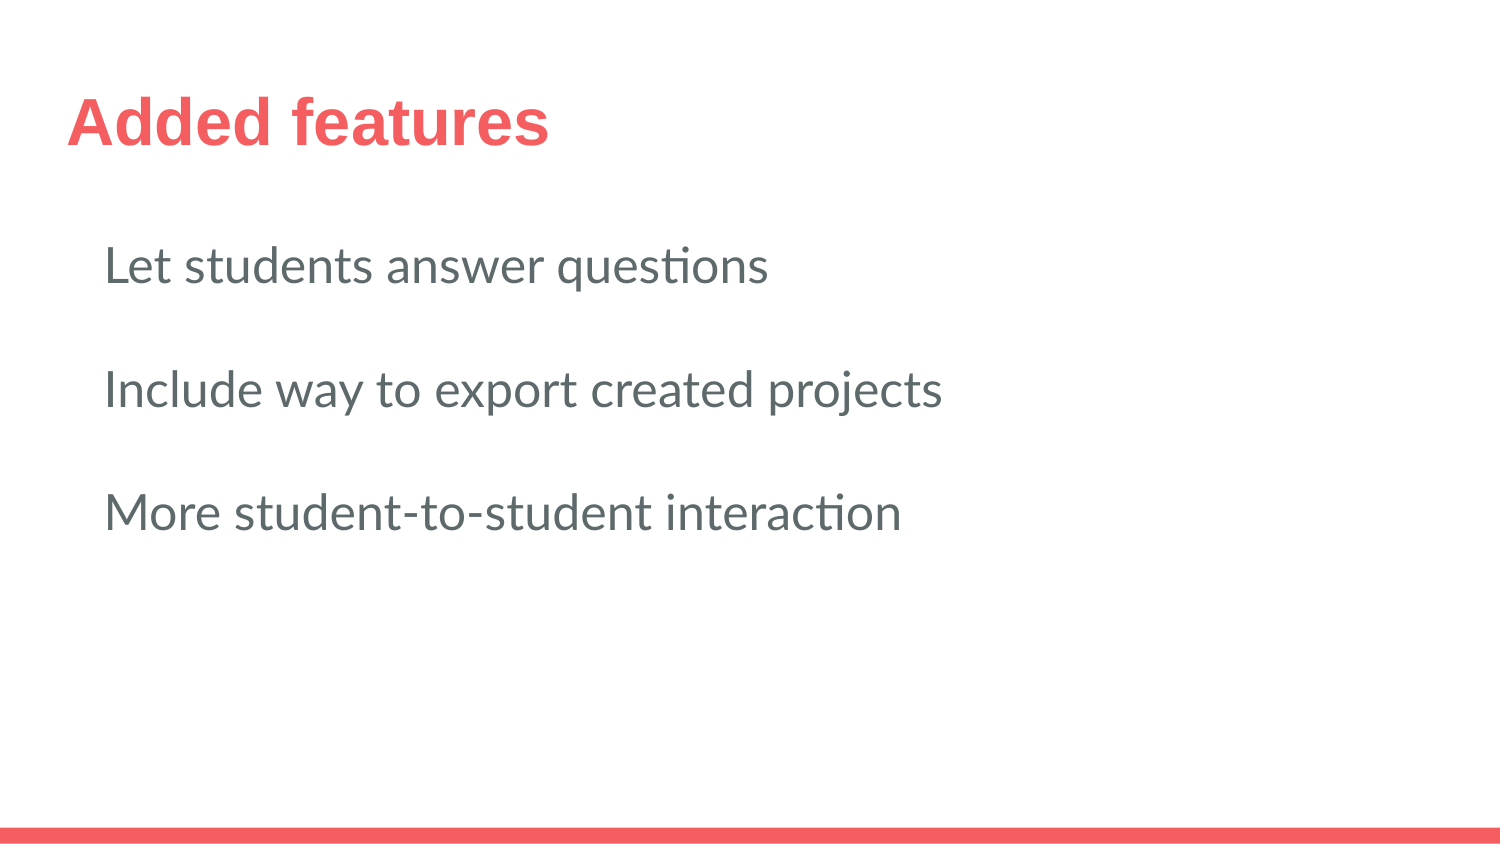

# Added features
Let students answer questions
Include way to export created projects
More student-to-student interaction